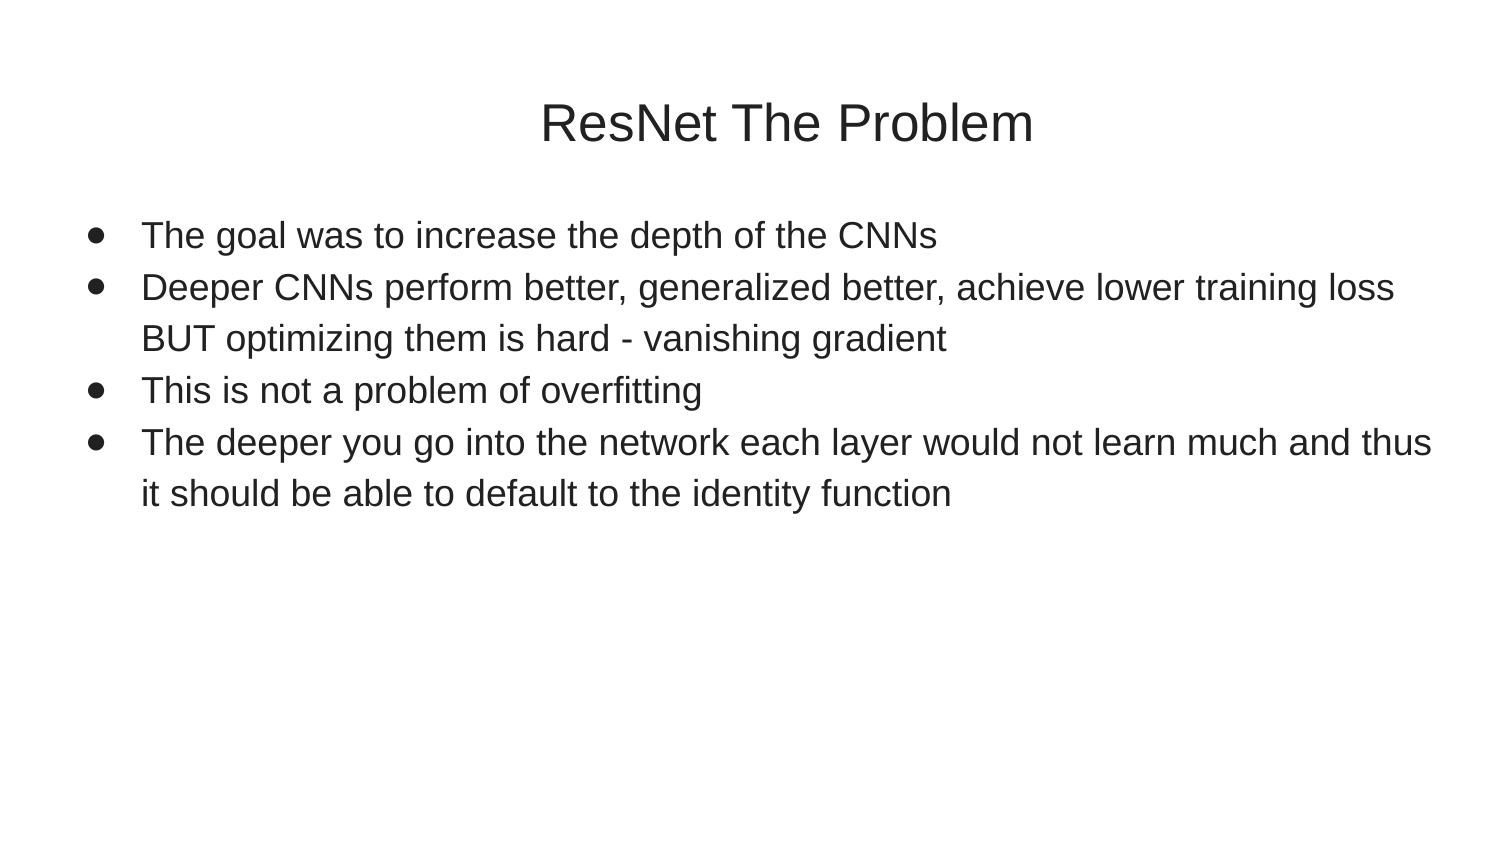

# ResNet The Problem
The goal was to increase the depth of the CNNs
Deeper CNNs perform better, generalized better, achieve lower training loss BUT optimizing them is hard - vanishing gradient
This is not a problem of overfitting
The deeper you go into the network each layer would not learn much and thus it should be able to default to the identity function